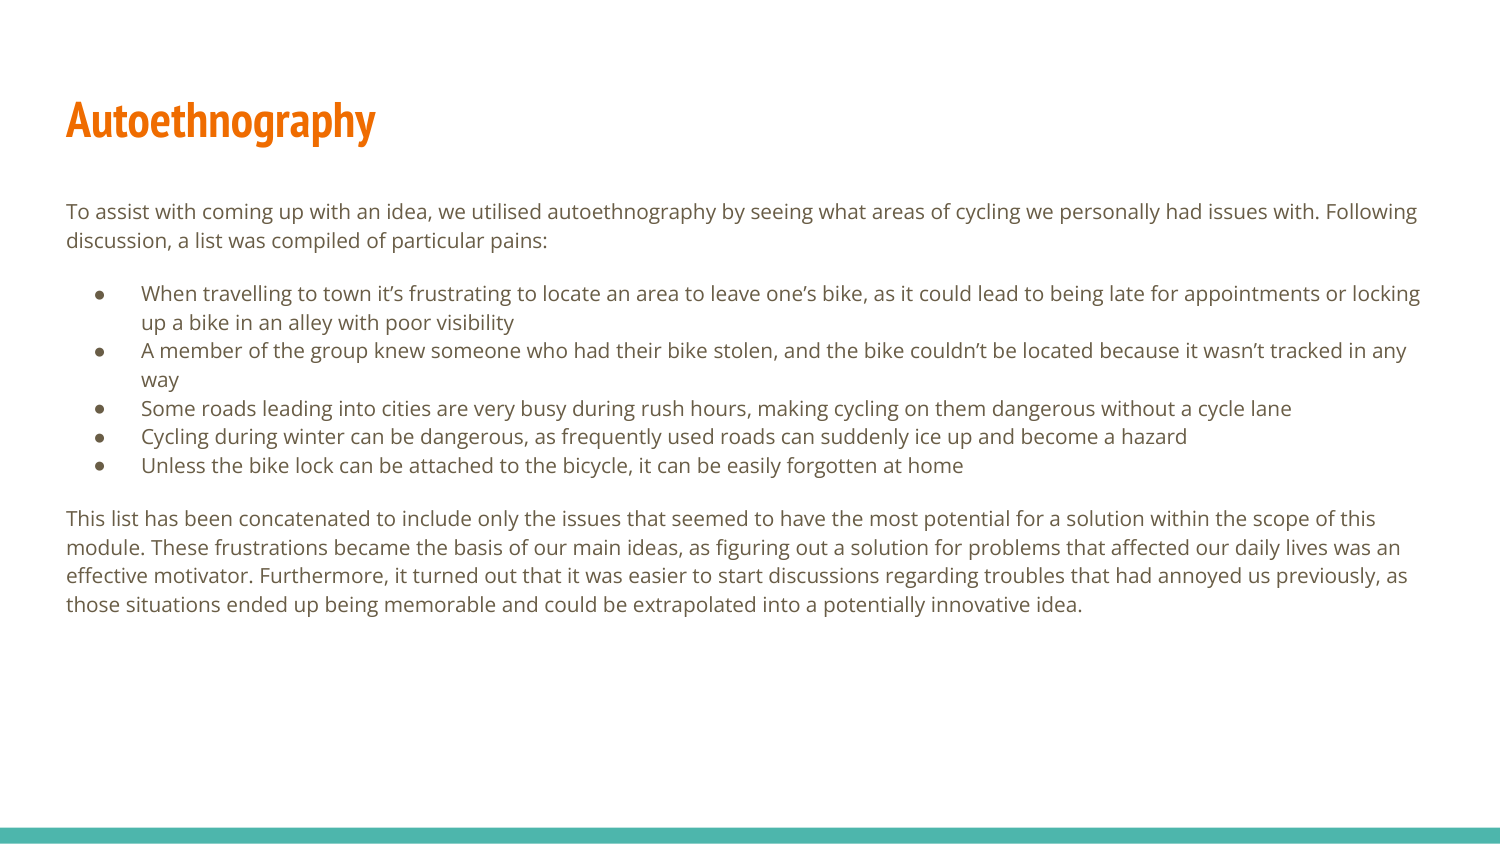

# Autoethnography
To assist with coming up with an idea, we utilised autoethnography by seeing what areas of cycling we personally had issues with. Following discussion, a list was compiled of particular pains:
When travelling to town it’s frustrating to locate an area to leave one’s bike, as it could lead to being late for appointments or locking up a bike in an alley with poor visibility
A member of the group knew someone who had their bike stolen, and the bike couldn’t be located because it wasn’t tracked in any way
Some roads leading into cities are very busy during rush hours, making cycling on them dangerous without a cycle lane
Cycling during winter can be dangerous, as frequently used roads can suddenly ice up and become a hazard
Unless the bike lock can be attached to the bicycle, it can be easily forgotten at home
This list has been concatenated to include only the issues that seemed to have the most potential for a solution within the scope of this module. These frustrations became the basis of our main ideas, as figuring out a solution for problems that affected our daily lives was an effective motivator. Furthermore, it turned out that it was easier to start discussions regarding troubles that had annoyed us previously, as those situations ended up being memorable and could be extrapolated into a potentially innovative idea.